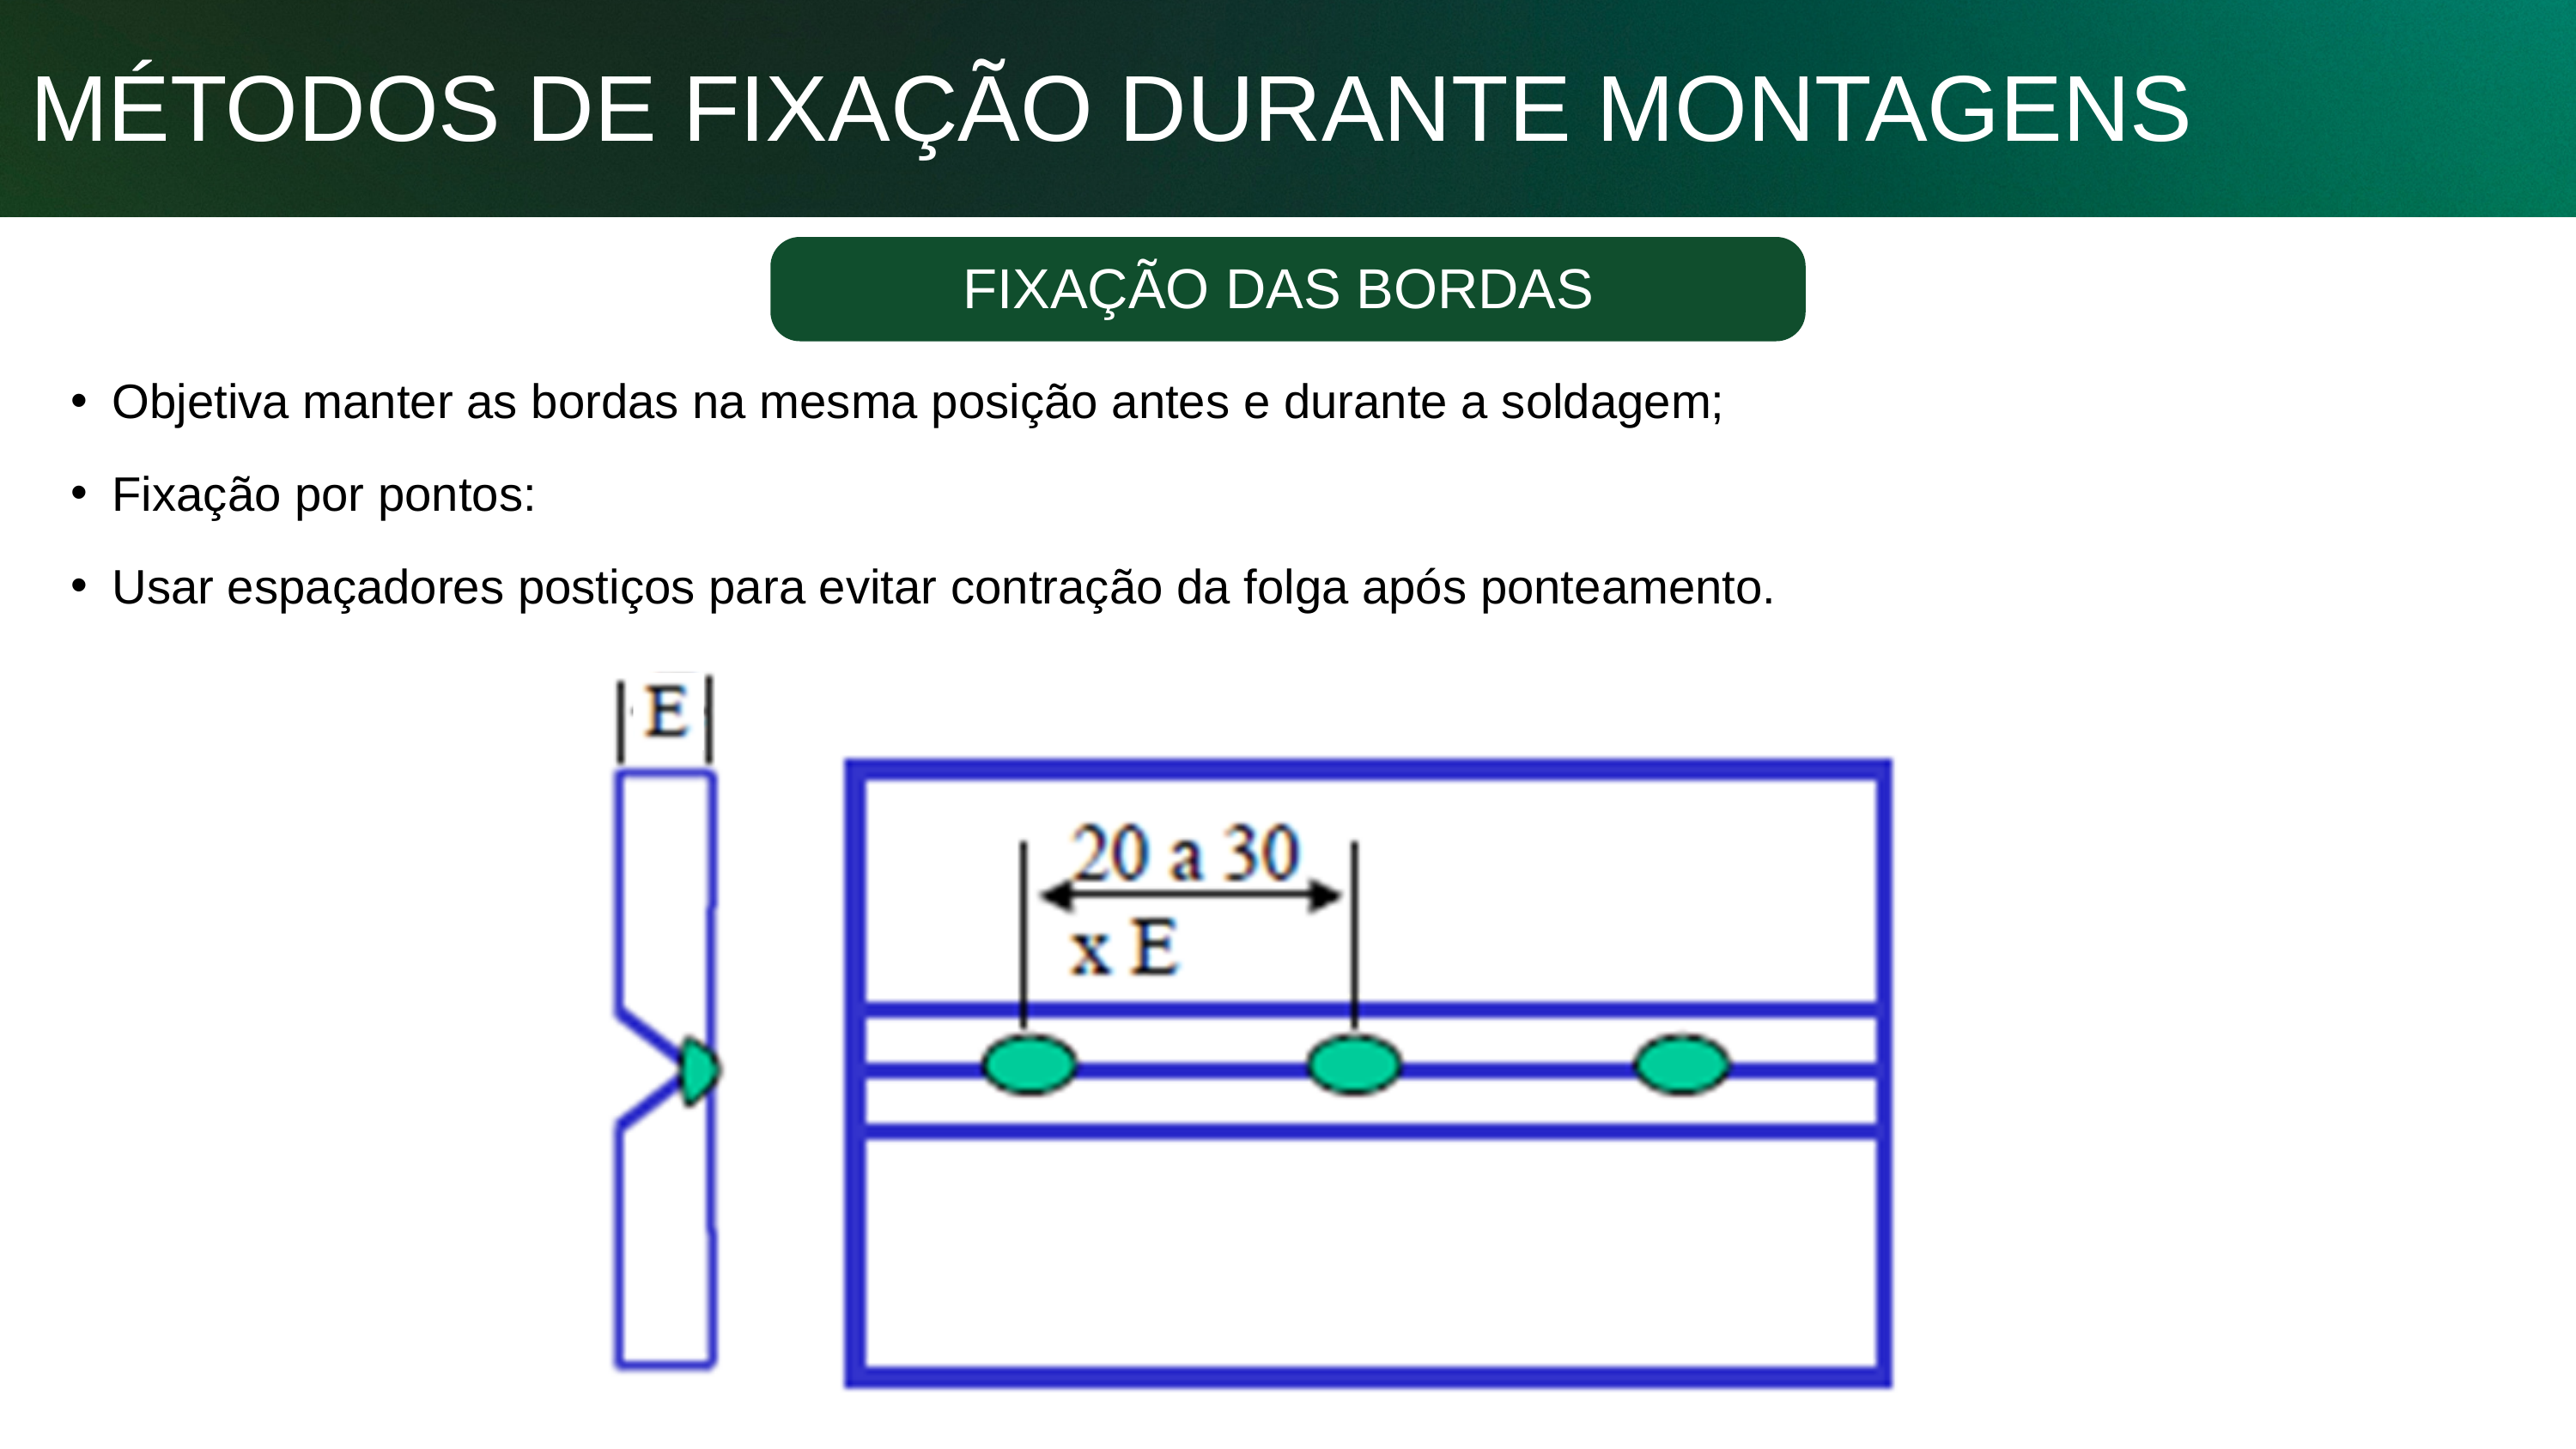

MÉTODOS DE FIXAÇÃO DURANTE MONTAGENS

FIXAÇÃO DAS BORDAS
Objetiva manter as bordas na mesma posição antes e durante a soldagem;
Fixação por pontos:
Usar espaçadores postiços para evitar contração da folga após ponteamento.